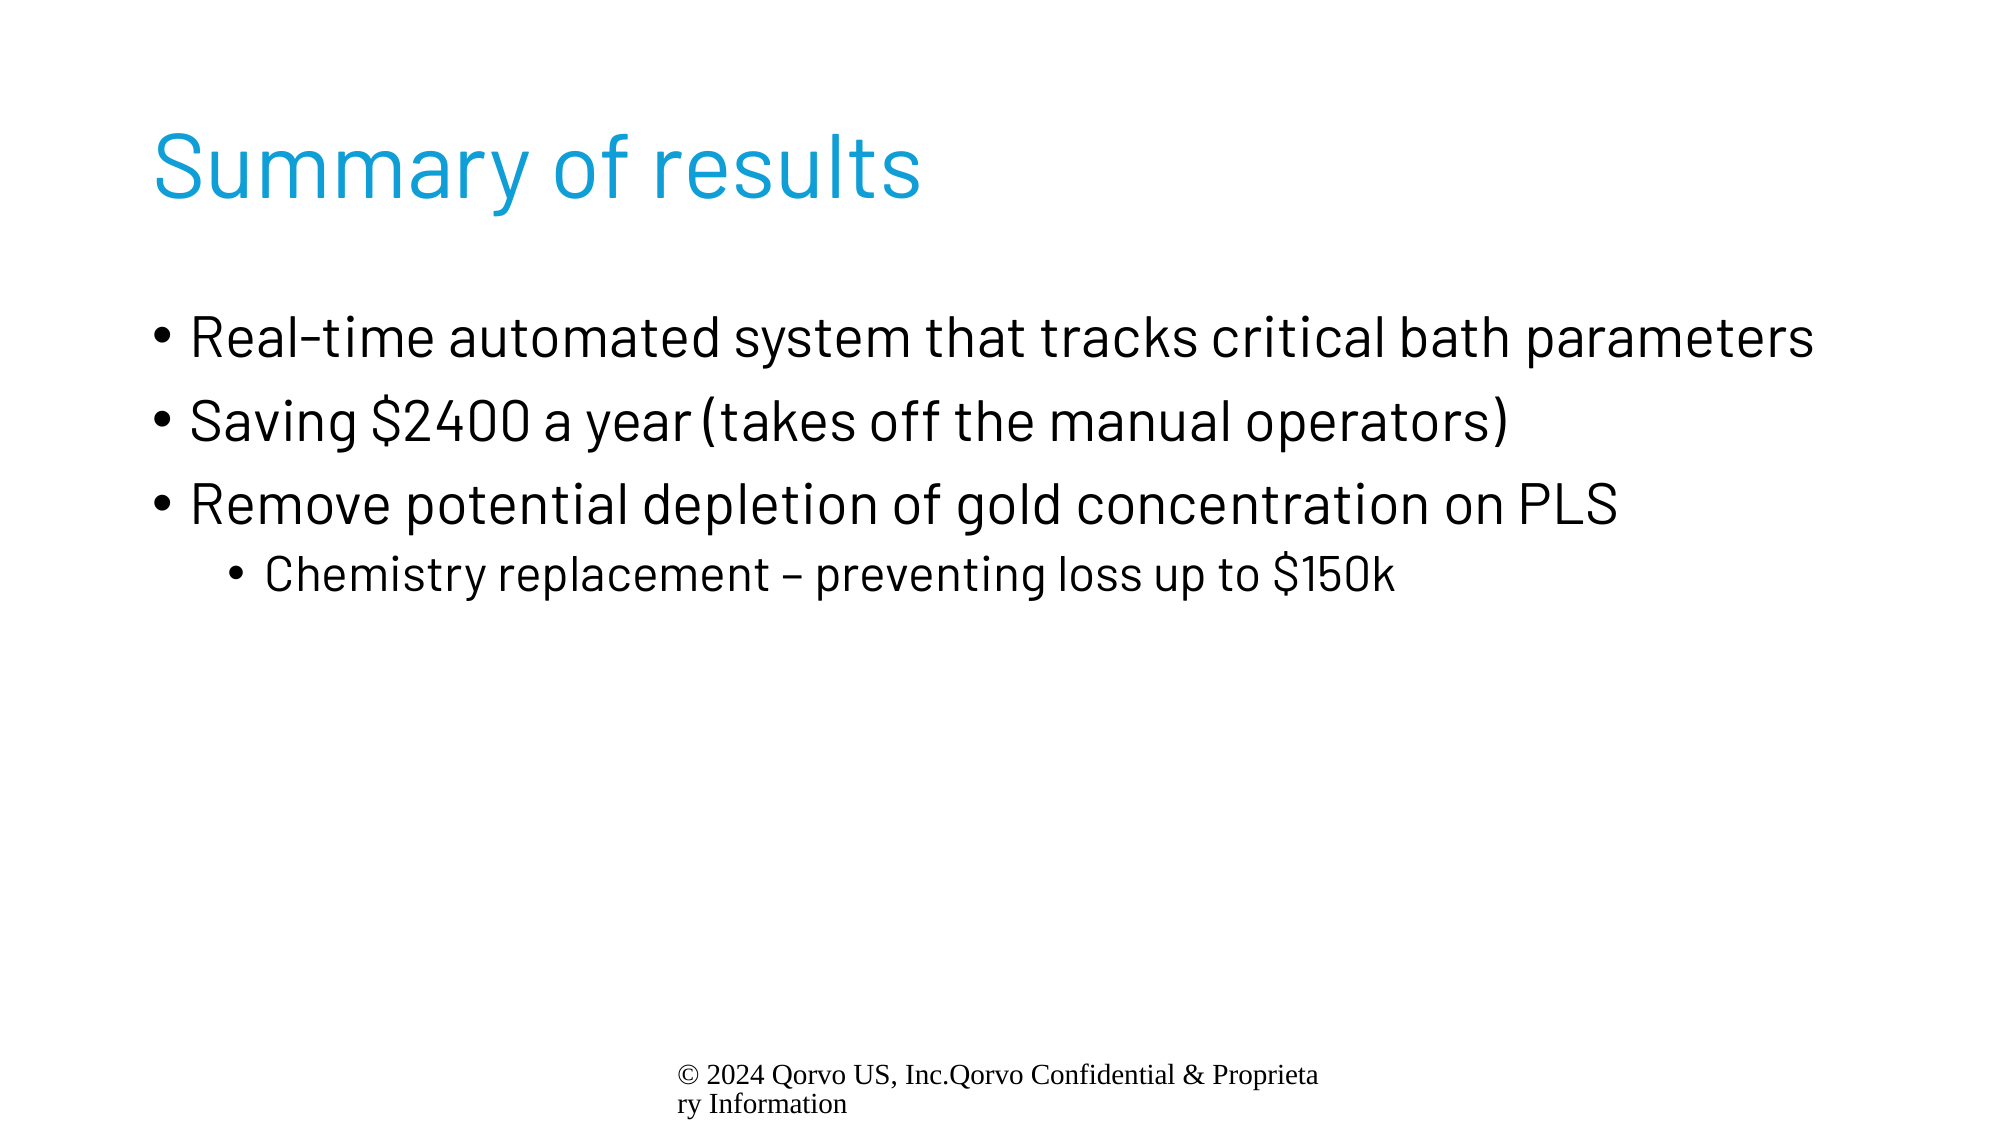

# Summary of results
Real-time automated system that tracks critical bath parameters
Saving $2400 a year (takes off the manual operators)
Remove potential depletion of gold concentration on PLS
Chemistry replacement – preventing loss up to $150k

© 2024 Qorvo US, Inc.
Qorvo Confidential & Proprietary Information